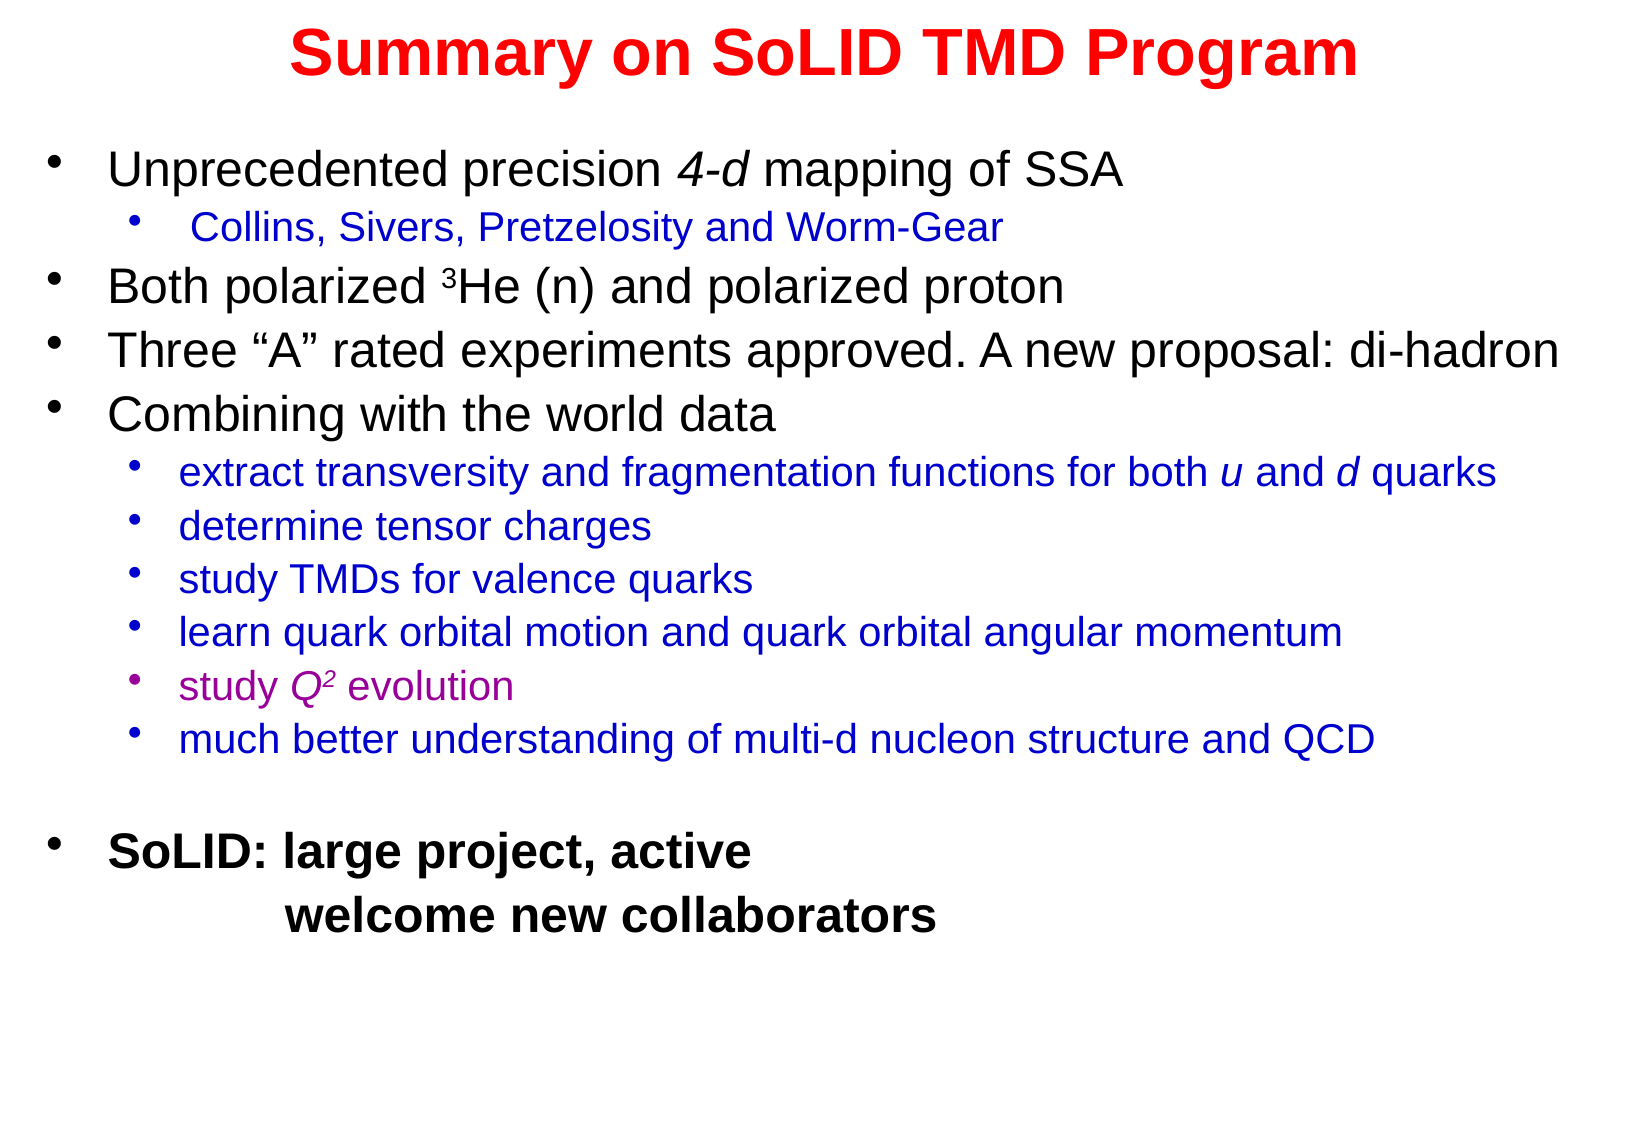

Summary on SoLID TMD Program
Unprecedented precision 4-d mapping of SSA
 Collins, Sivers, Pretzelosity and Worm-Gear
Both polarized 3He (n) and polarized proton
Three “A” rated experiments approved. A new proposal: di-hadron
Combining with the world data
extract transversity and fragmentation functions for both u and d quarks
determine tensor charges
study TMDs for valence quarks
learn quark orbital motion and quark orbital angular momentum
study Q2 evolution
much better understanding of multi-d nucleon structure and QCD

SoLID: large project, active
                 welcome new collaborators